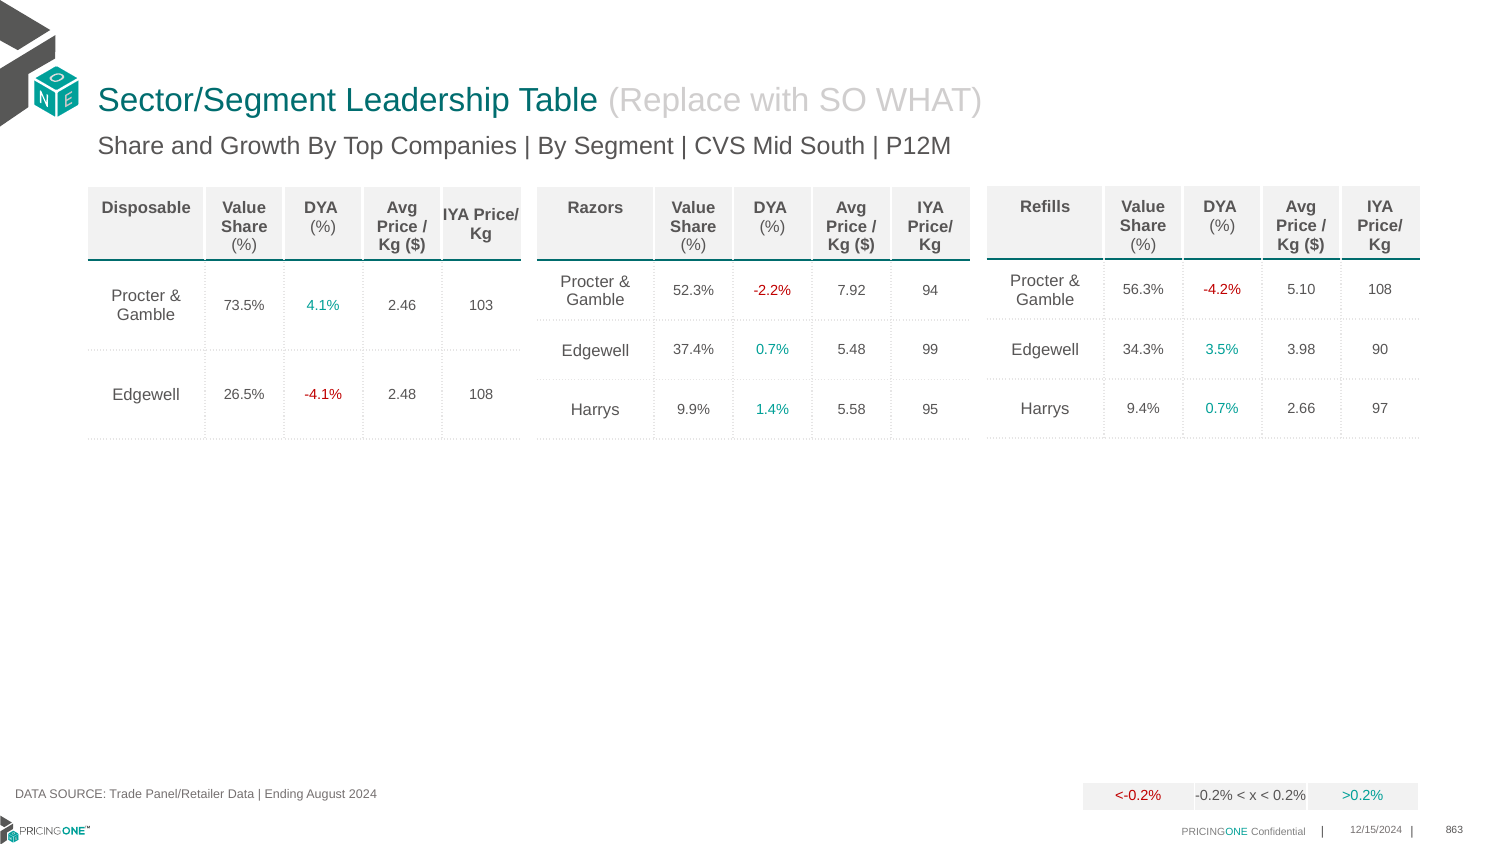

# Sector/Segment Leadership Table (Replace with SO WHAT)
Share and Growth By Top Companies | By Segment | CVS Mid South | P12M
| Refills | Value Share (%) | DYA (%) | Avg Price /Kg ($) | IYA Price/Kg |
| --- | --- | --- | --- | --- |
| Procter & Gamble | 56.3% | -4.2% | 5.10 | 108 |
| Edgewell | 34.3% | 3.5% | 3.98 | 90 |
| Harrys | 9.4% | 0.7% | 2.66 | 97 |
| Disposable | Value Share (%) | DYA (%) | Avg Price /Kg ($) | IYA Price/ Kg |
| --- | --- | --- | --- | --- |
| Procter & Gamble | 73.5% | 4.1% | 2.46 | 103 |
| Edgewell | 26.5% | -4.1% | 2.48 | 108 |
| Razors | Value Share (%) | DYA (%) | Avg Price /Kg ($) | IYA Price/Kg |
| --- | --- | --- | --- | --- |
| Procter & Gamble | 52.3% | -2.2% | 7.92 | 94 |
| Edgewell | 37.4% | 0.7% | 5.48 | 99 |
| Harrys | 9.9% | 1.4% | 5.58 | 95 |
DATA SOURCE: Trade Panel/Retailer Data | Ending August 2024
| <-0.2% | -0.2% < x < 0.2% | >0.2% |
| --- | --- | --- |

12/15/2024
863